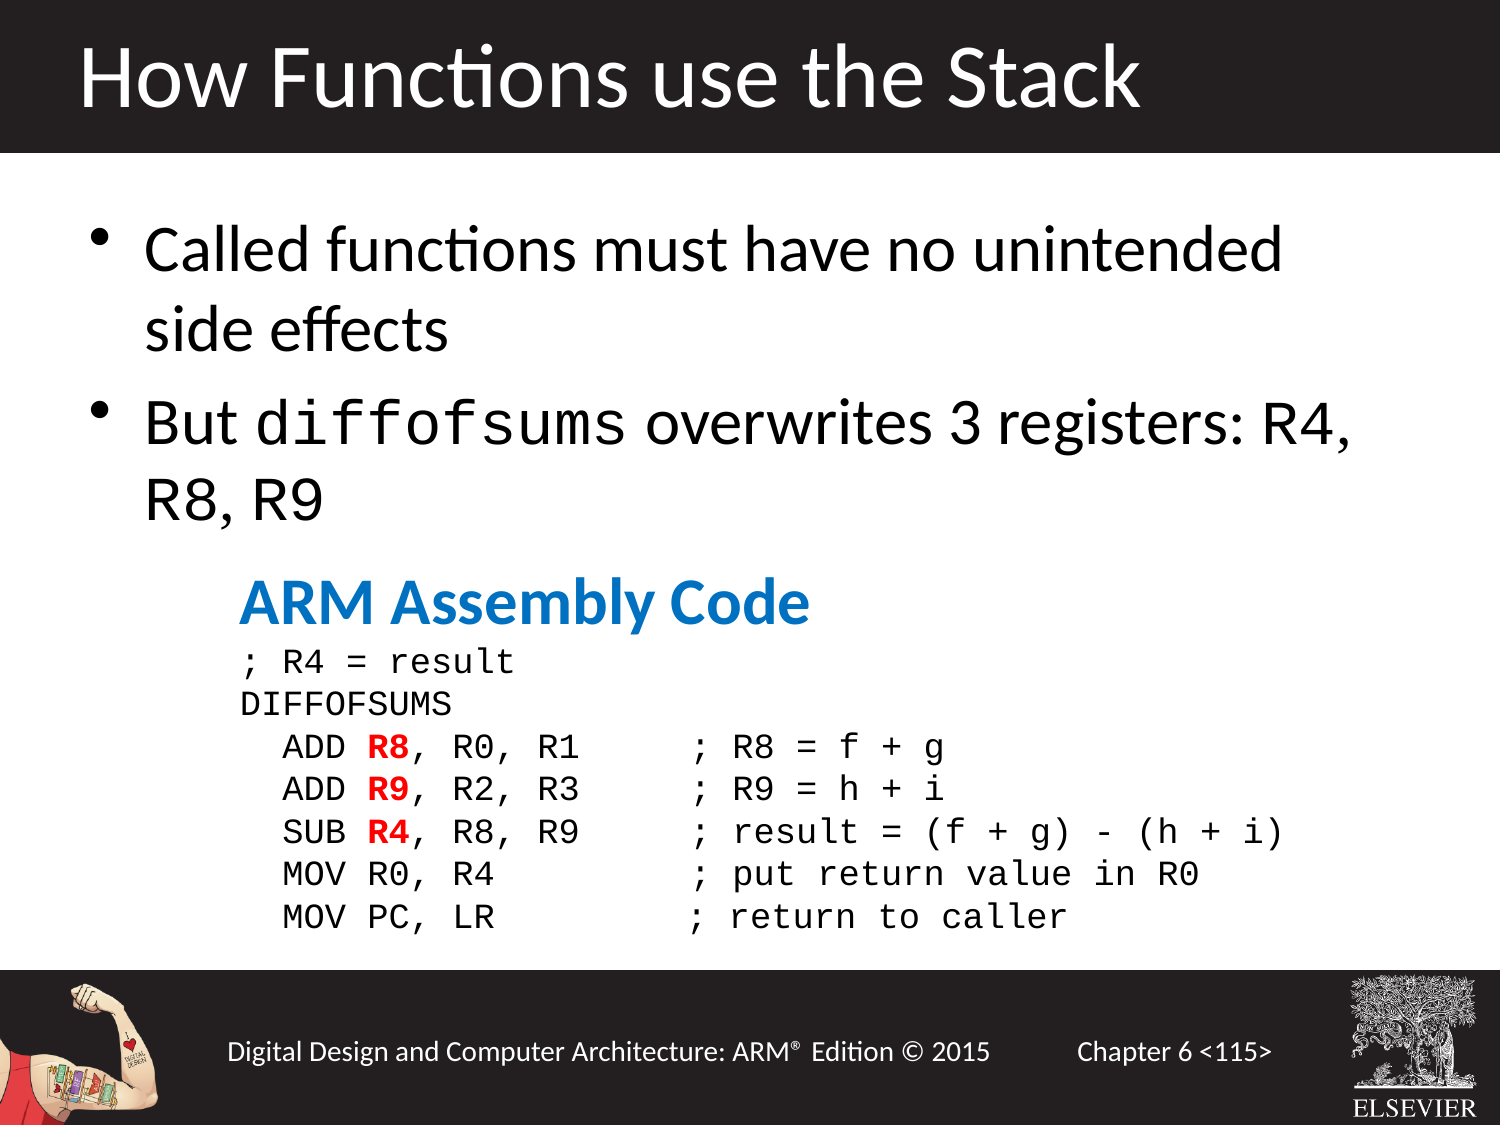

How Functions use the Stack

Called functions must have no unintended side effects
But diffofsums overwrites 3 registers: R4, R8, R9

ARM Assembly Code
; R4 = result
DIFFOFSUMS
  ADD R8, R0, R1  	; R8 = f + g
  ADD R9, R2, R3  	; R9 = h + i
  SUB R4, R8, R9  	; result = (f + g) - (h + i)
  MOV R0, R4   	; put return value in R0
  MOV PC, LR         ; return to caller